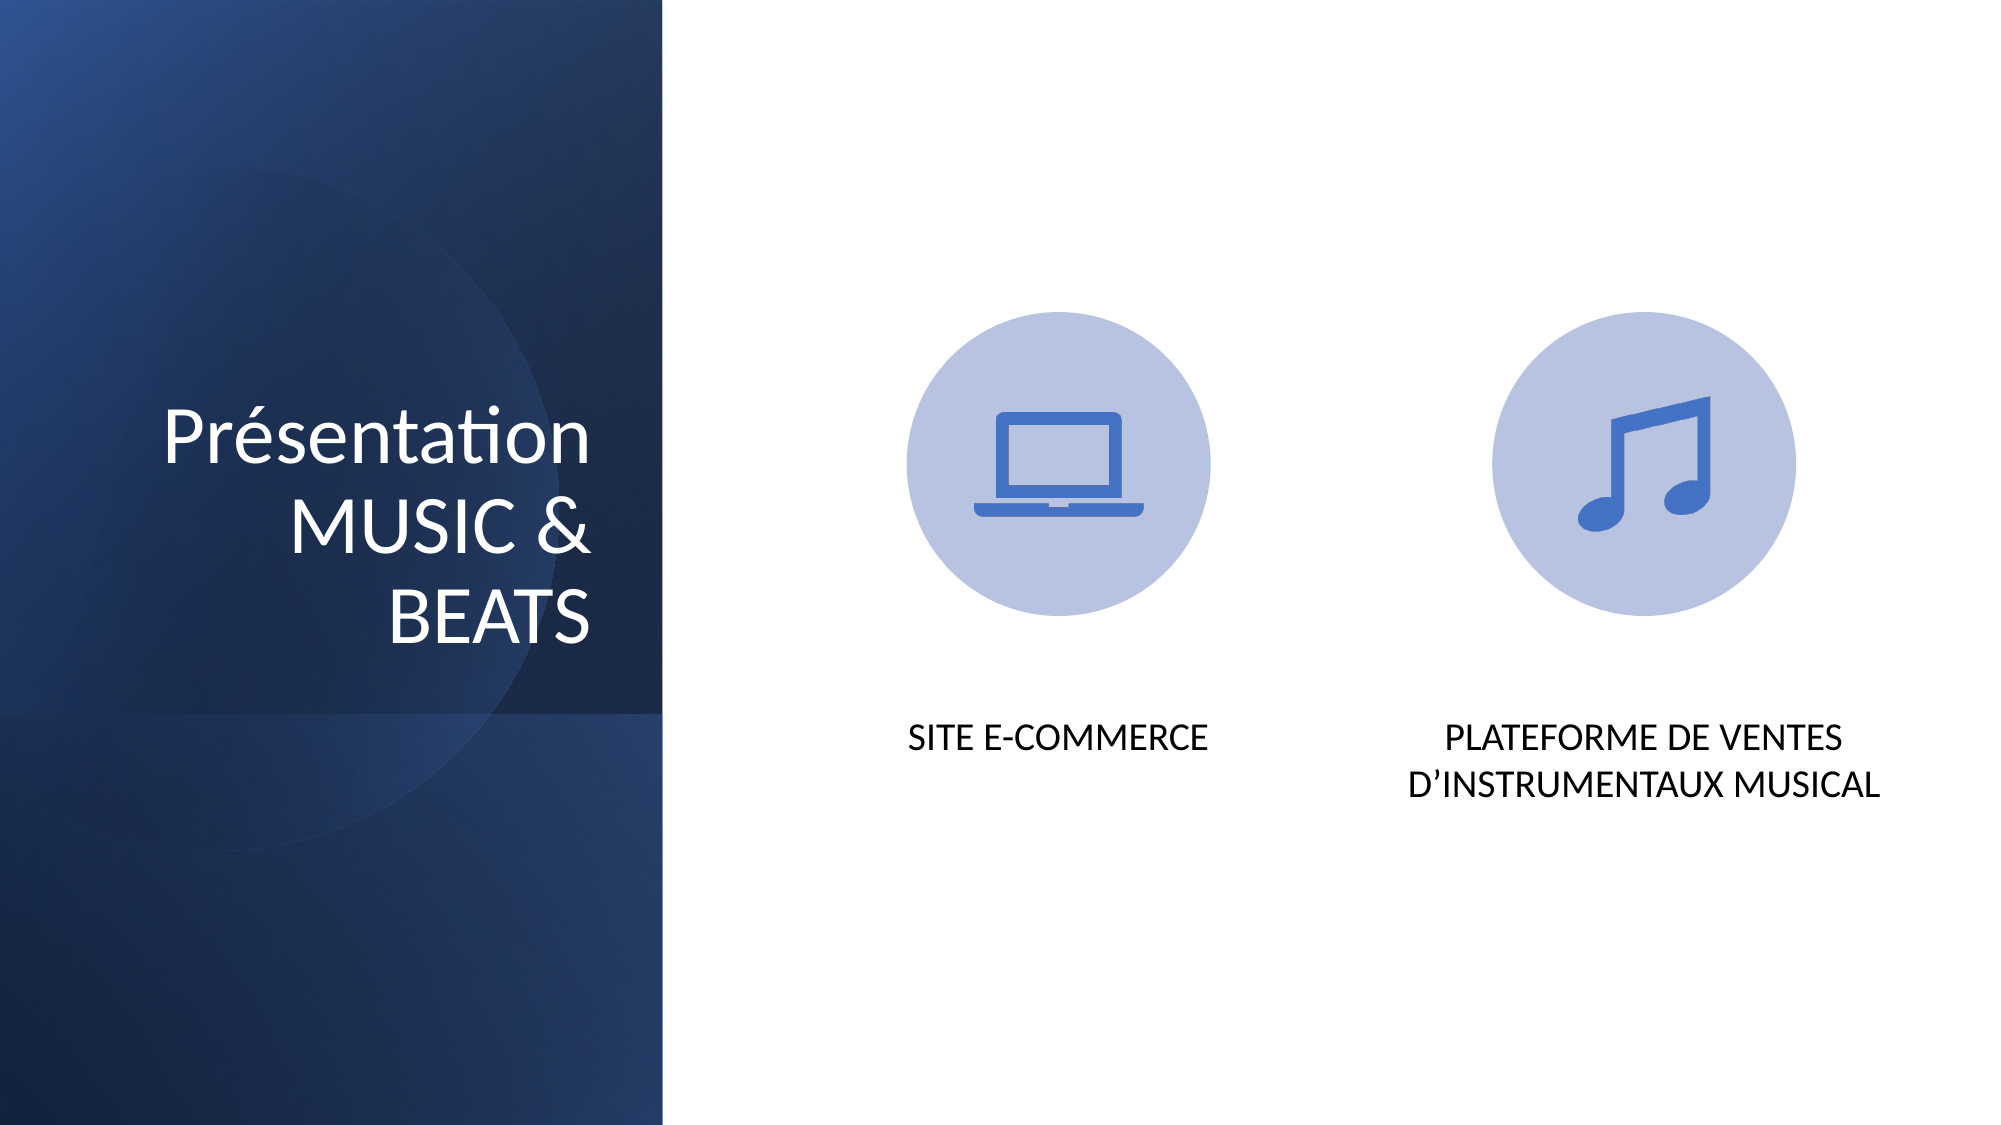

Site e-commerce
Plateforme de ventes d’instrumentaux musical

# Présentation MUSIC & BEATS